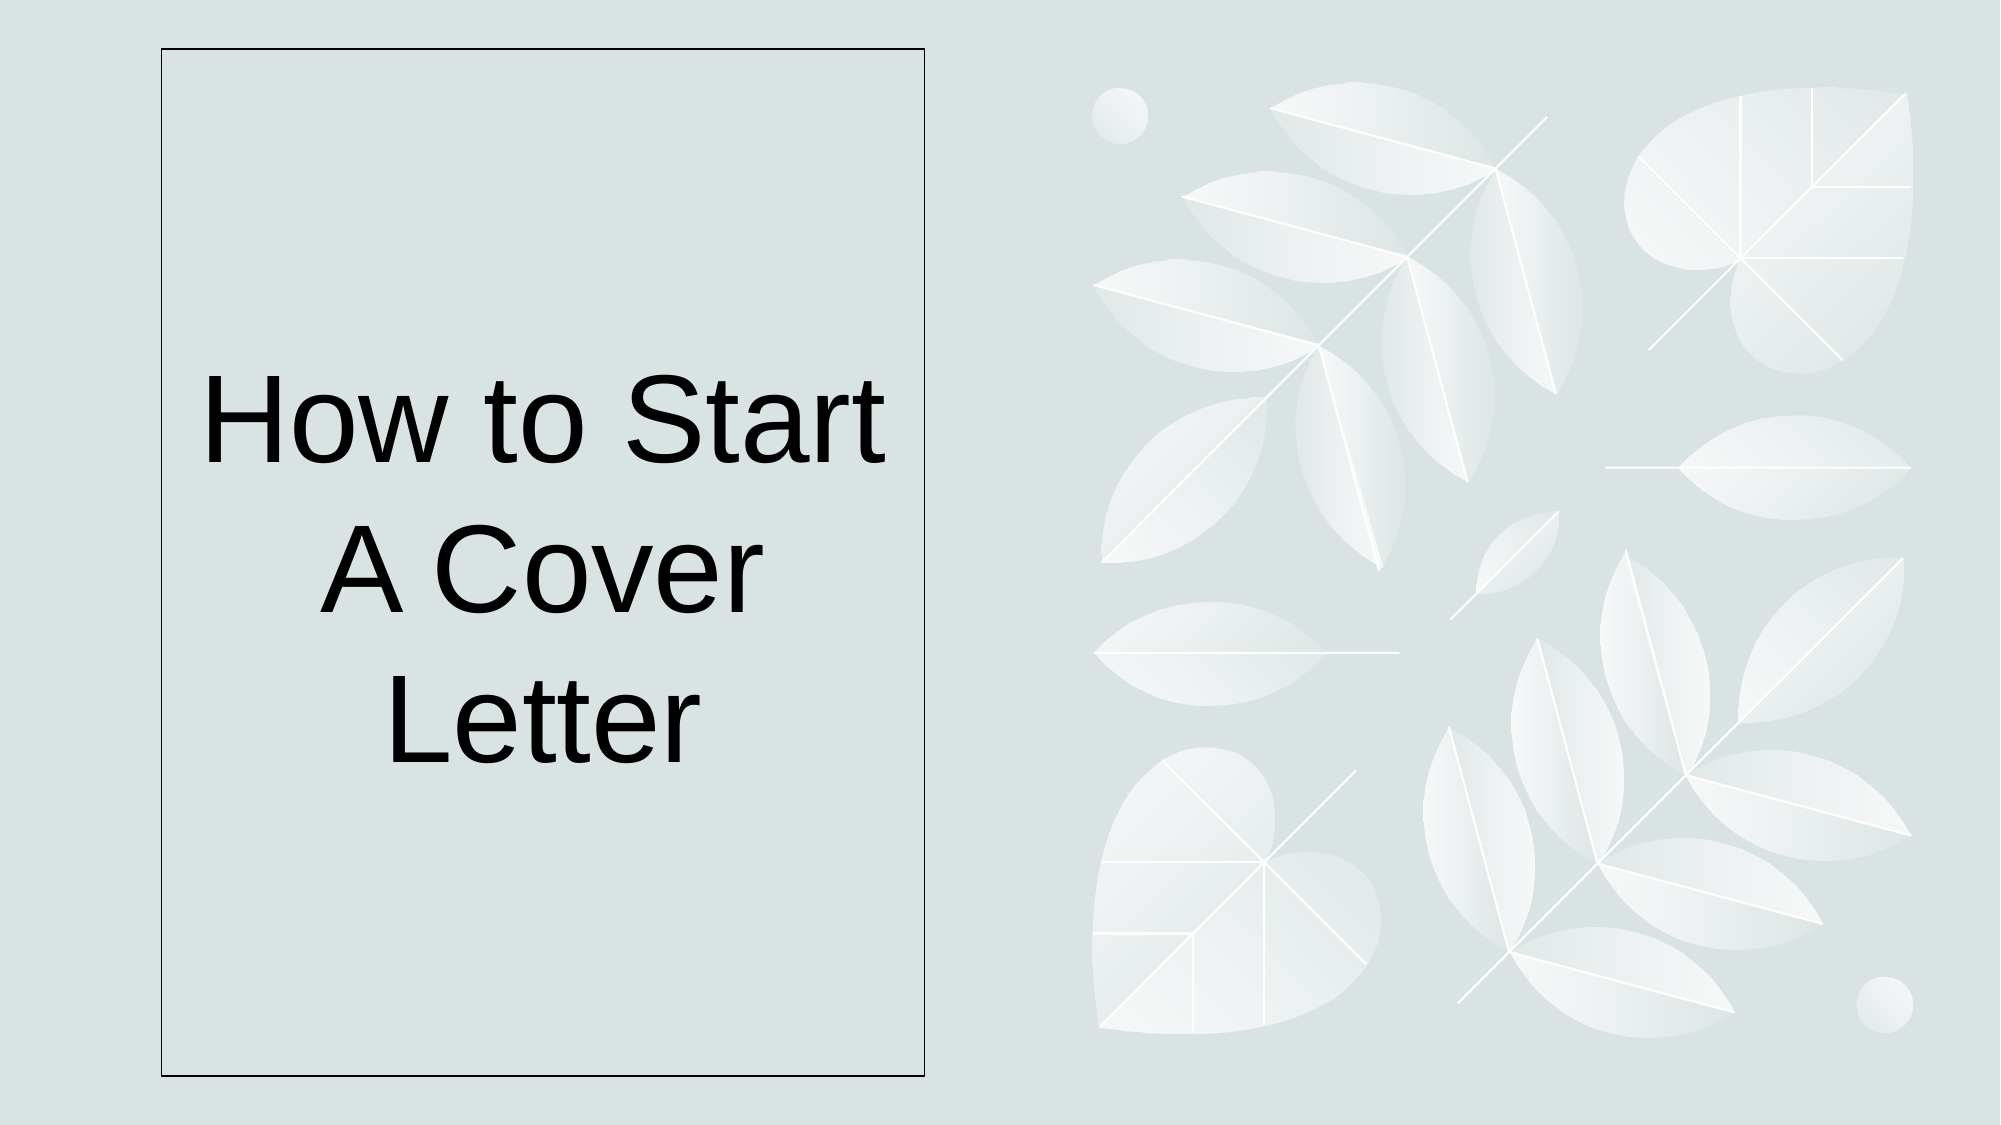

# How to Start A Cover Letter